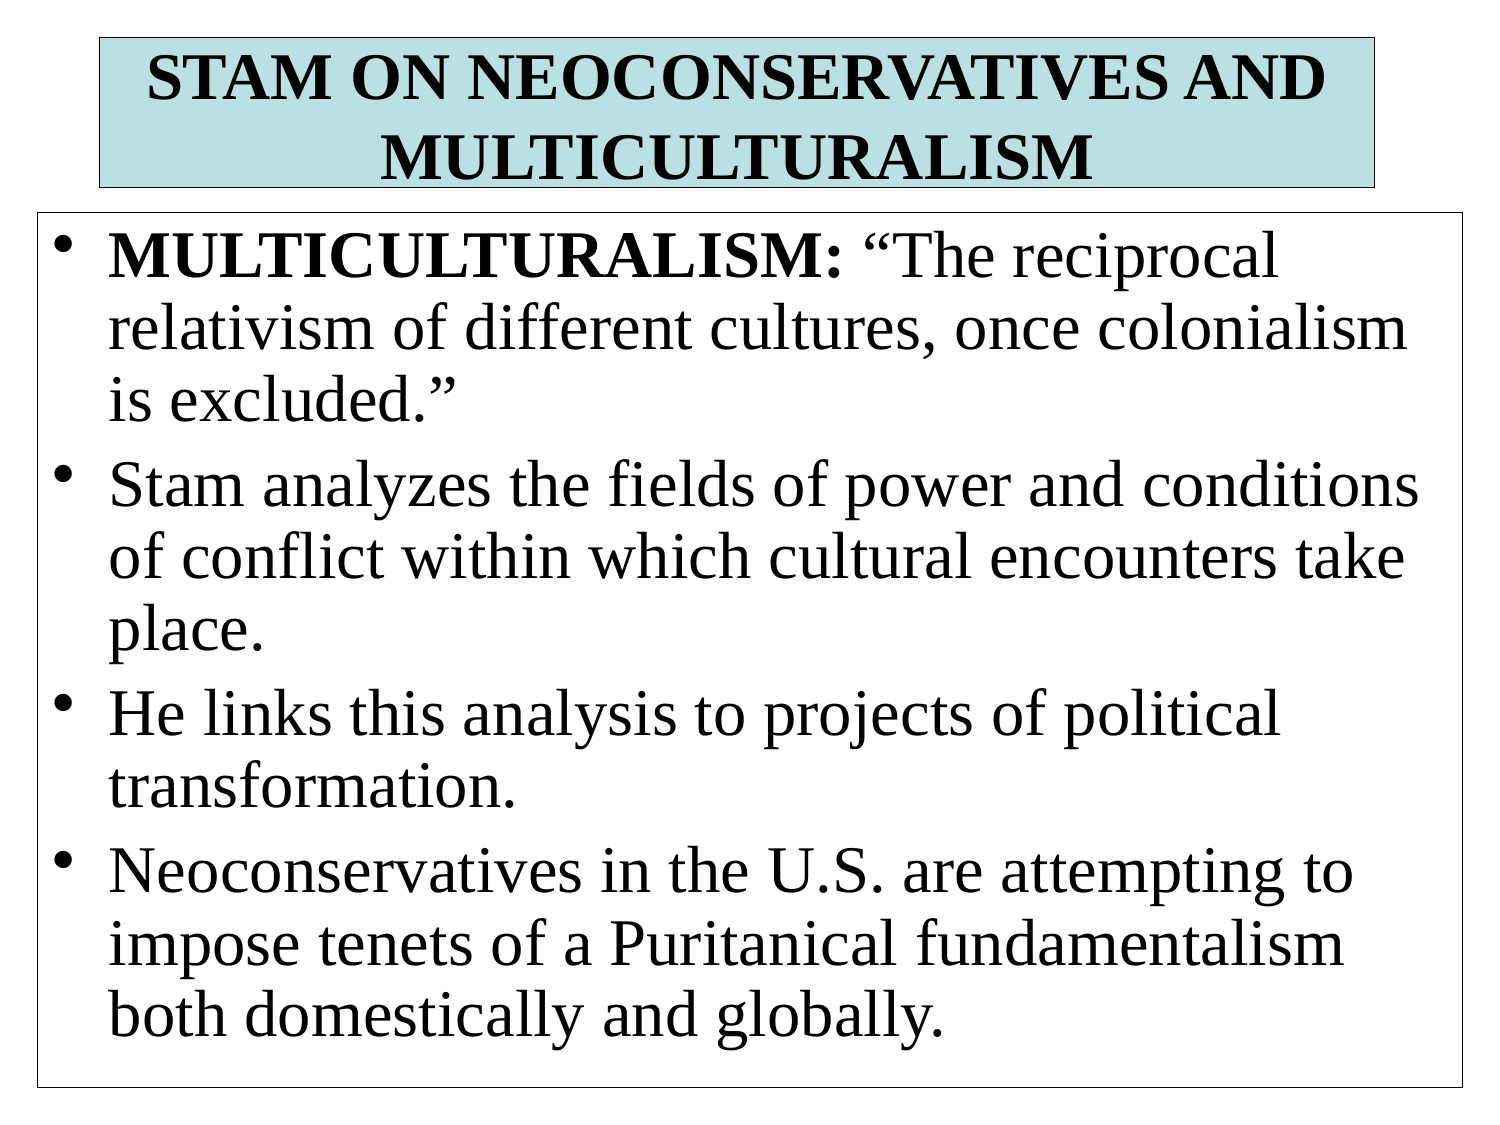

# STAM ON NEOCONSERVATIVES AND MULTICULTURALISM
MULTICULTURALISM: “The reciprocal relativism of different cultures, once colonialism is excluded.”
Stam analyzes the fields of power and conditions of conflict within which cultural encounters take place.
He links this analysis to projects of political transformation.
Neoconservatives in the U.S. are attempting to impose tenets of a Puritanical fundamentalism both domestically and globally.